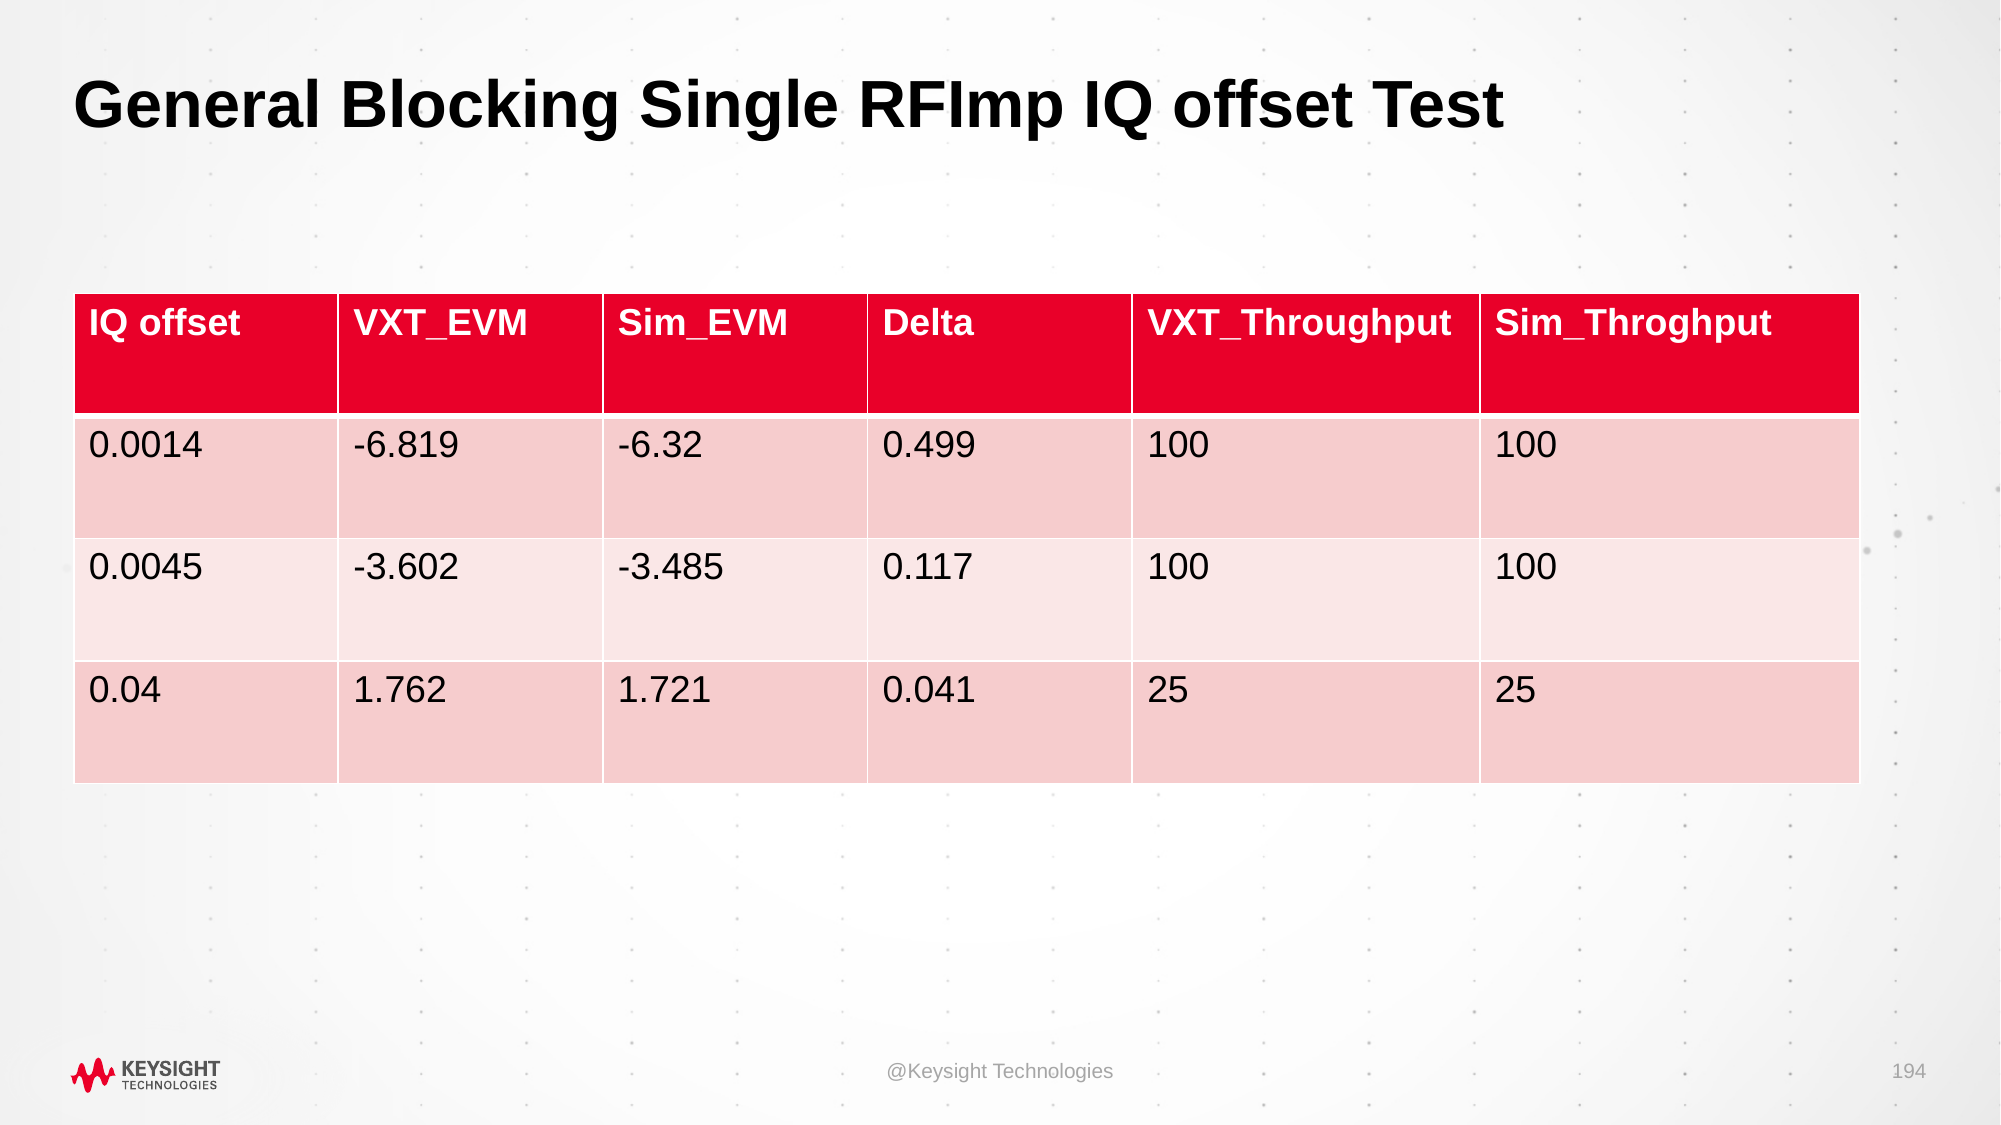

# General Blocking Single RFImp IQ offset Test

| IQ offset | VXT\_EVM | Sim\_EVM | Delta | VXT\_Throughput | Sim\_Throghput |
| --- | --- | --- | --- | --- | --- |
| 0.0014 | -6.819 | -6.32 | 0.499 | 100 | 100 |
| 0.0045 | -3.602 | -3.485 | 0.117 | 100 | 100 |
| 0.04 | 1.762 | 1.721 | 0.041 | 25 | 25 |
@Keysight Technologies